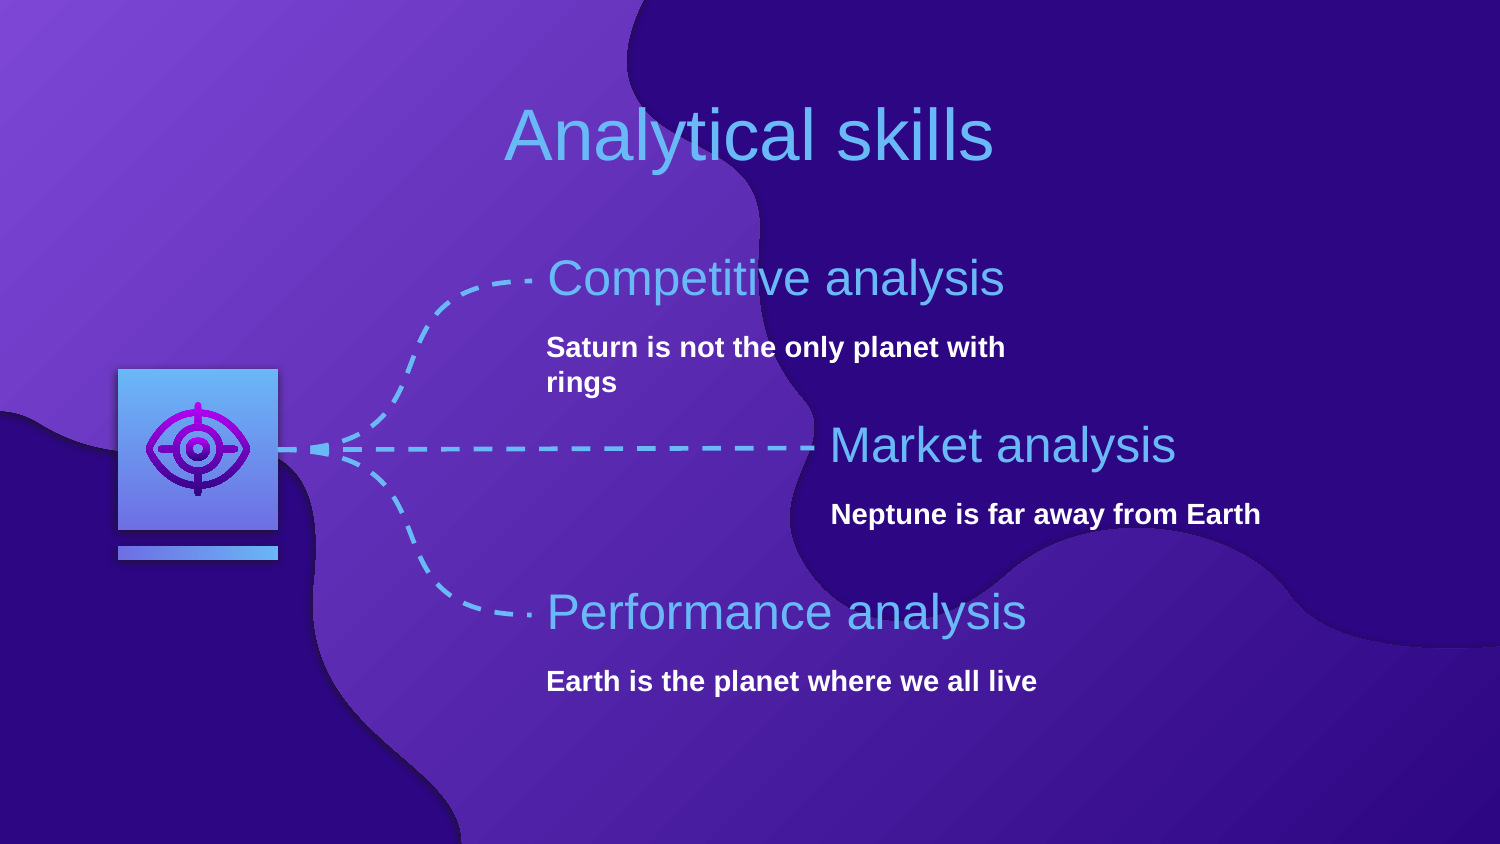

# Analytical skills
Competitive analysis
Saturn is not the only planet with rings

Market analysis

Neptune is far away from Earth
Performance analysis
Earth is the planet where we all live